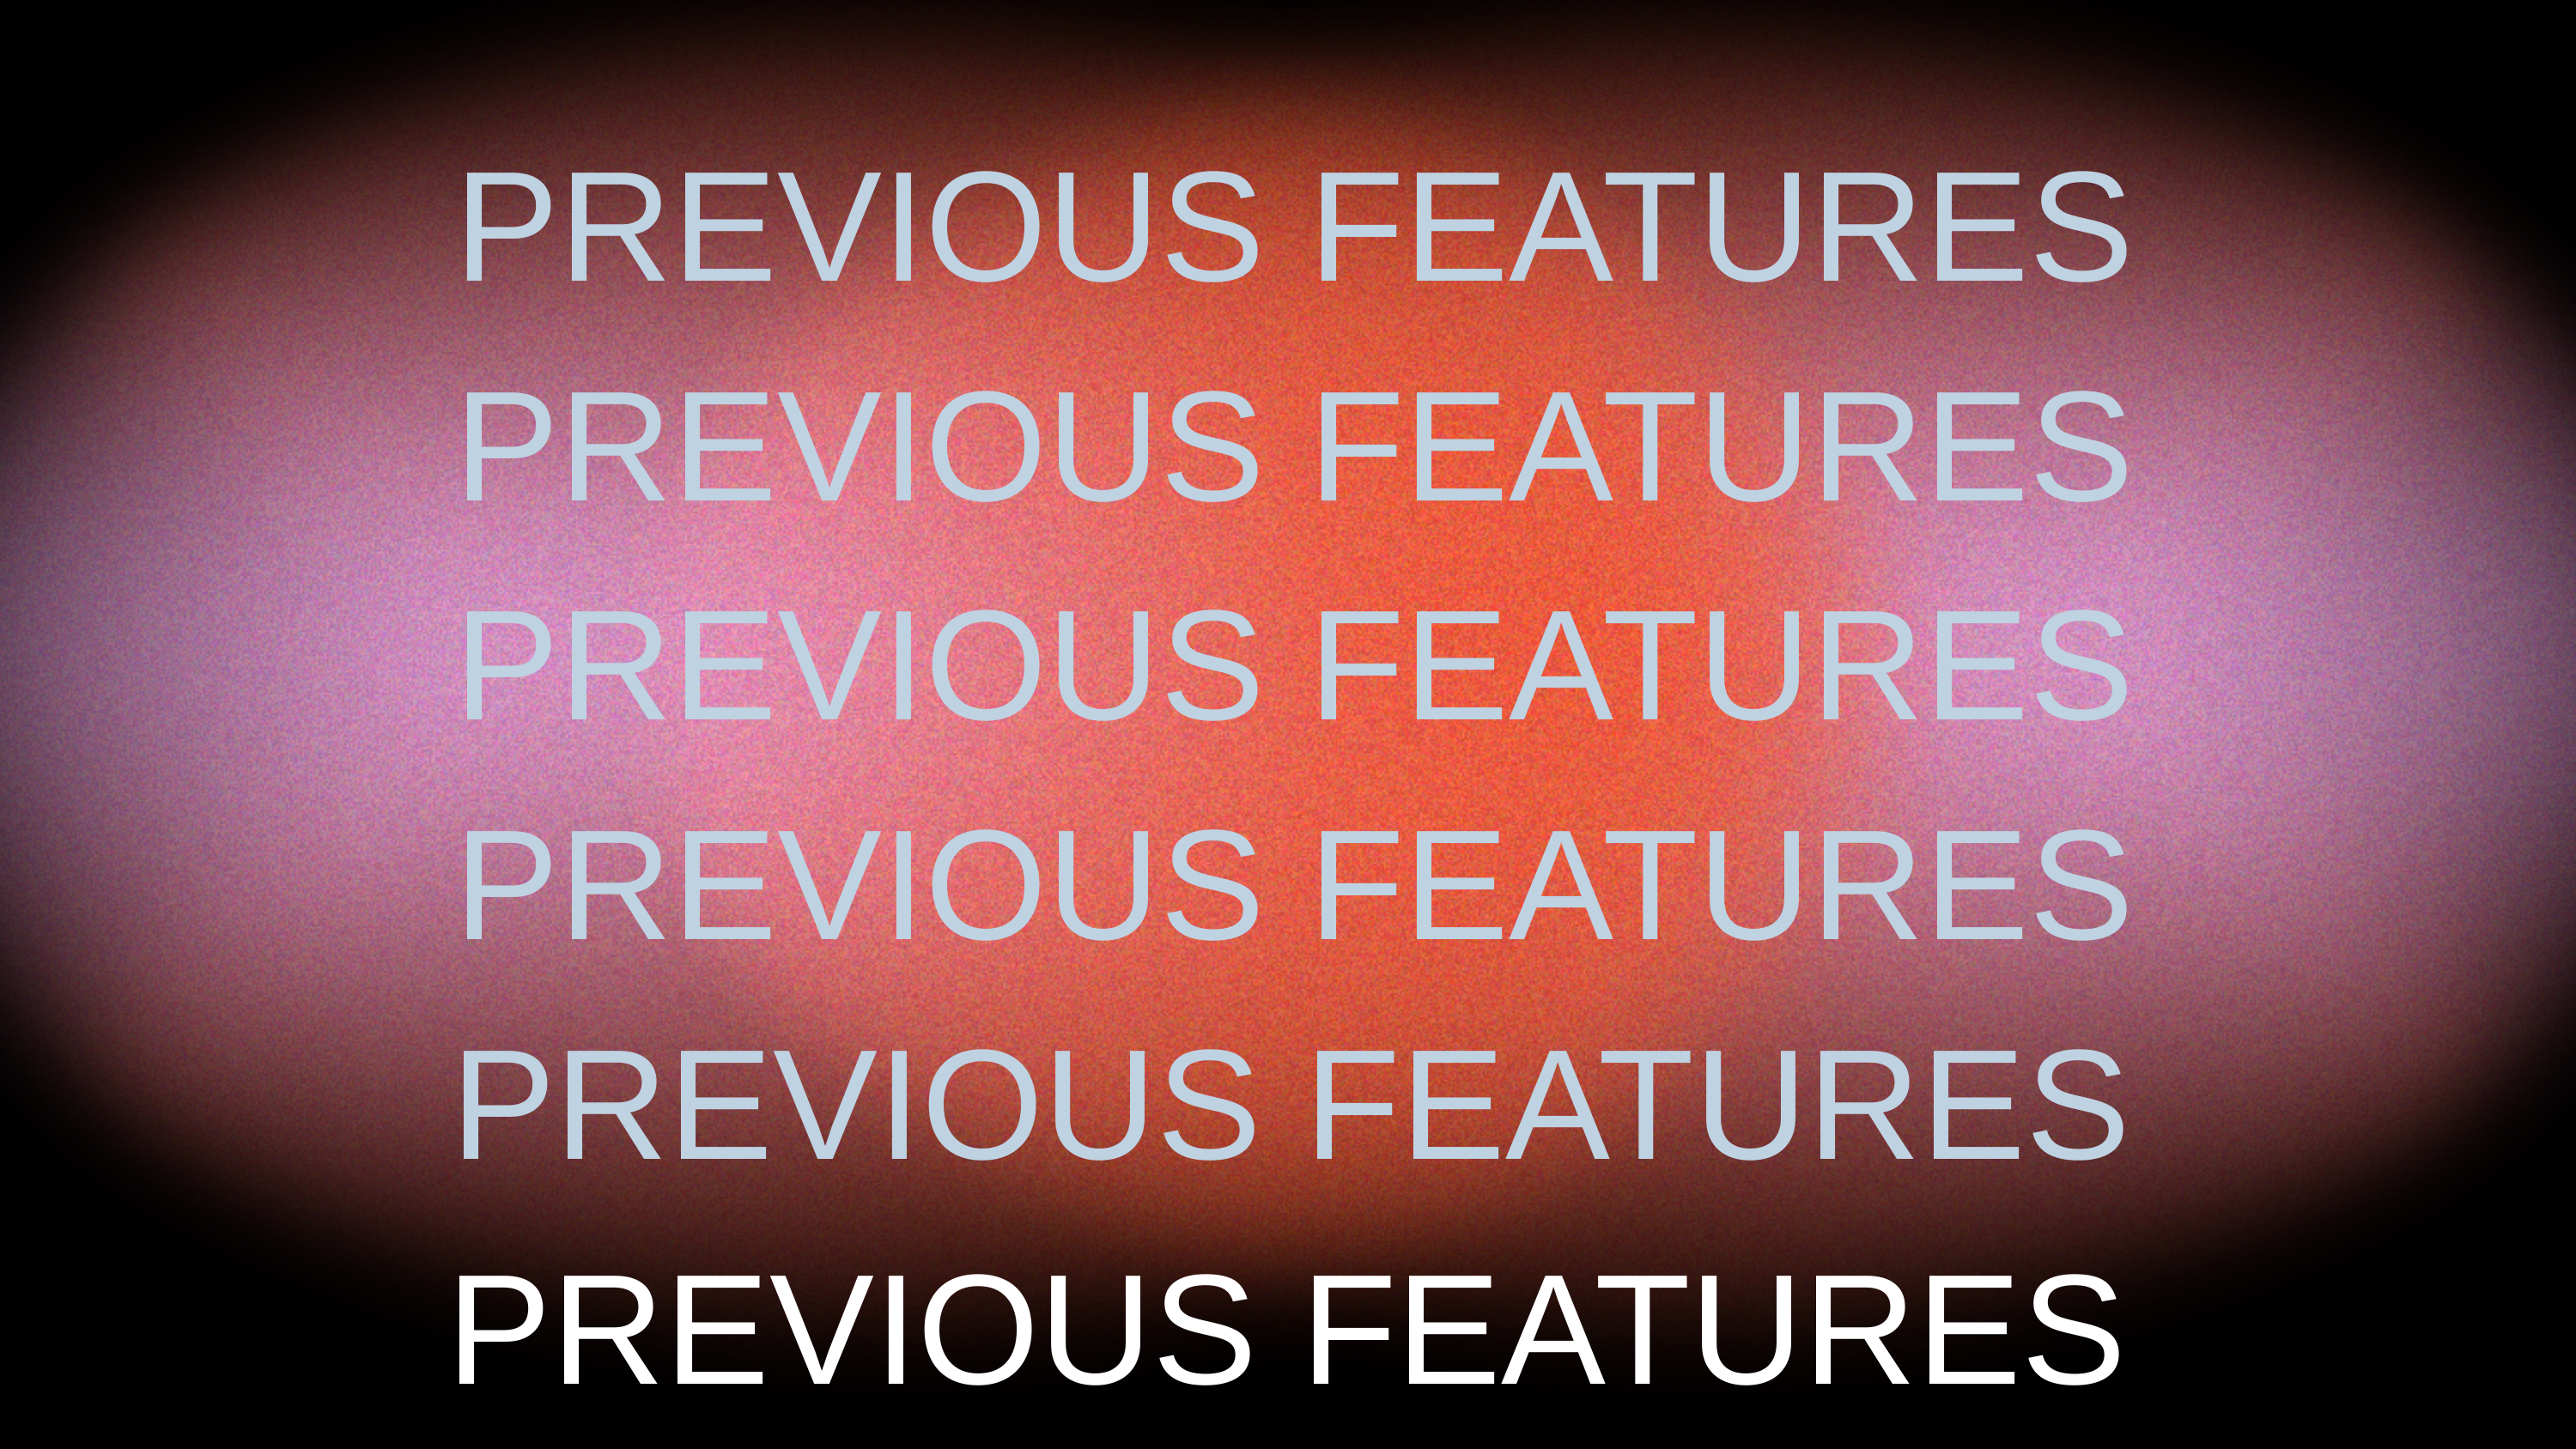

PREVIOUS FEATURES
PREVIOUS FEATURES
PREVIOUS FEATURES
PREVIOUS FEATURES
PREVIOUS FEATURES
PREVIOUS FEATURES